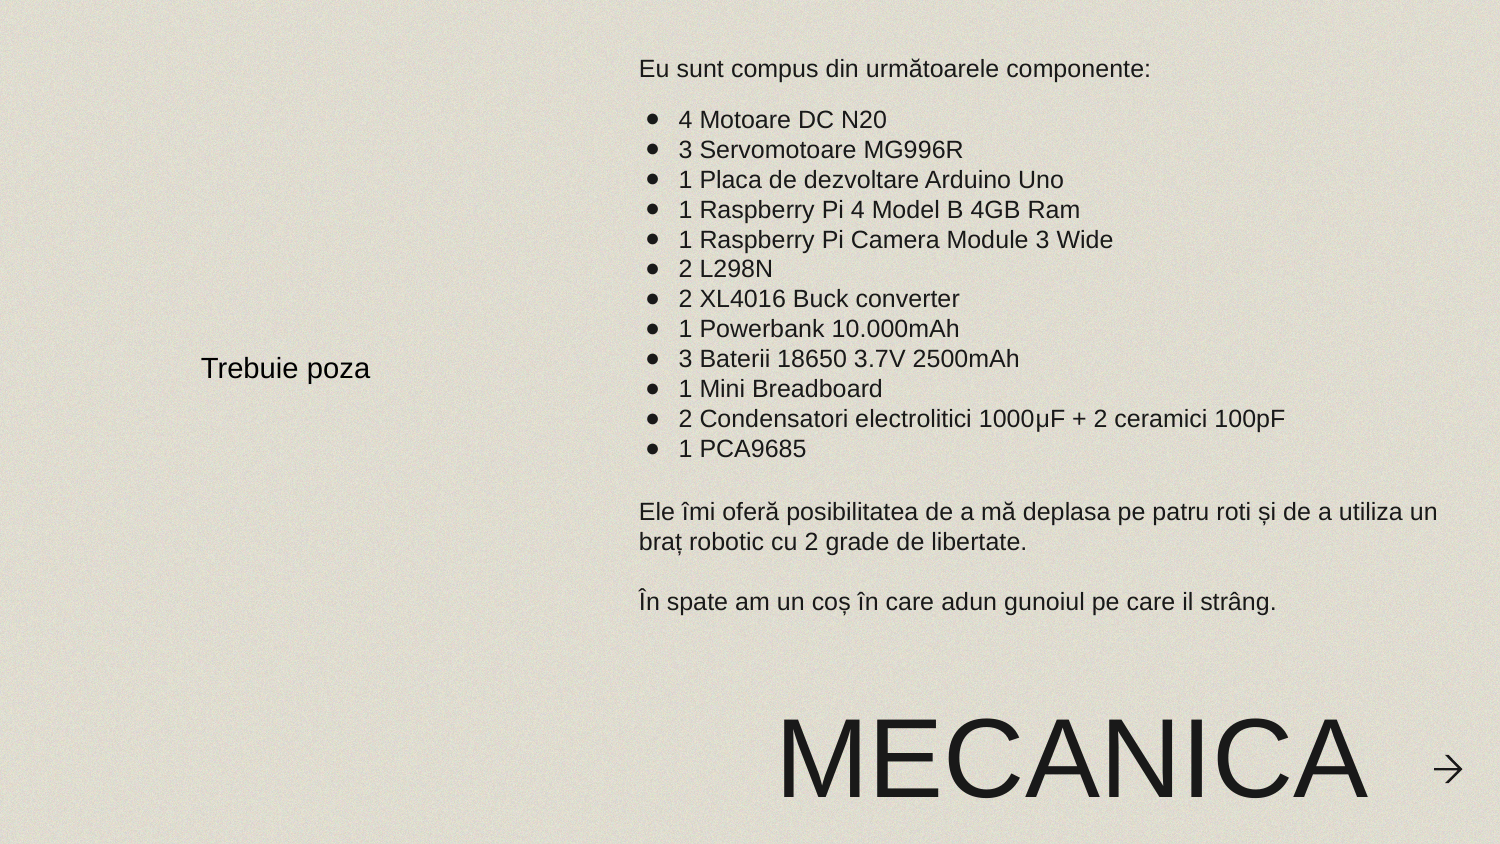

Eu sunt compus din următoarele componente:
4 Motoare DC N20
3 Servomotoare MG996R
1 Placa de dezvoltare Arduino Uno
1 Raspberry Pi 4 Model B 4GB Ram
1 Raspberry Pi Camera Module 3 Wide
2 L298N
2 XL4016 Buck converter
1 Powerbank 10.000mAh
3 Baterii 18650 3.7V 2500mAh
1 Mini Breadboard
2 Condensatori electrolitici 1000μF + 2 ceramici 100pF
1 PCA9685
Ele îmi oferă posibilitatea de a mă deplasa pe patru roti și de a utiliza un braț robotic cu 2 grade de libertate.
În spate am un coș în care adun gunoiul pe care il strâng.
Trebuie poza
# MECANICA